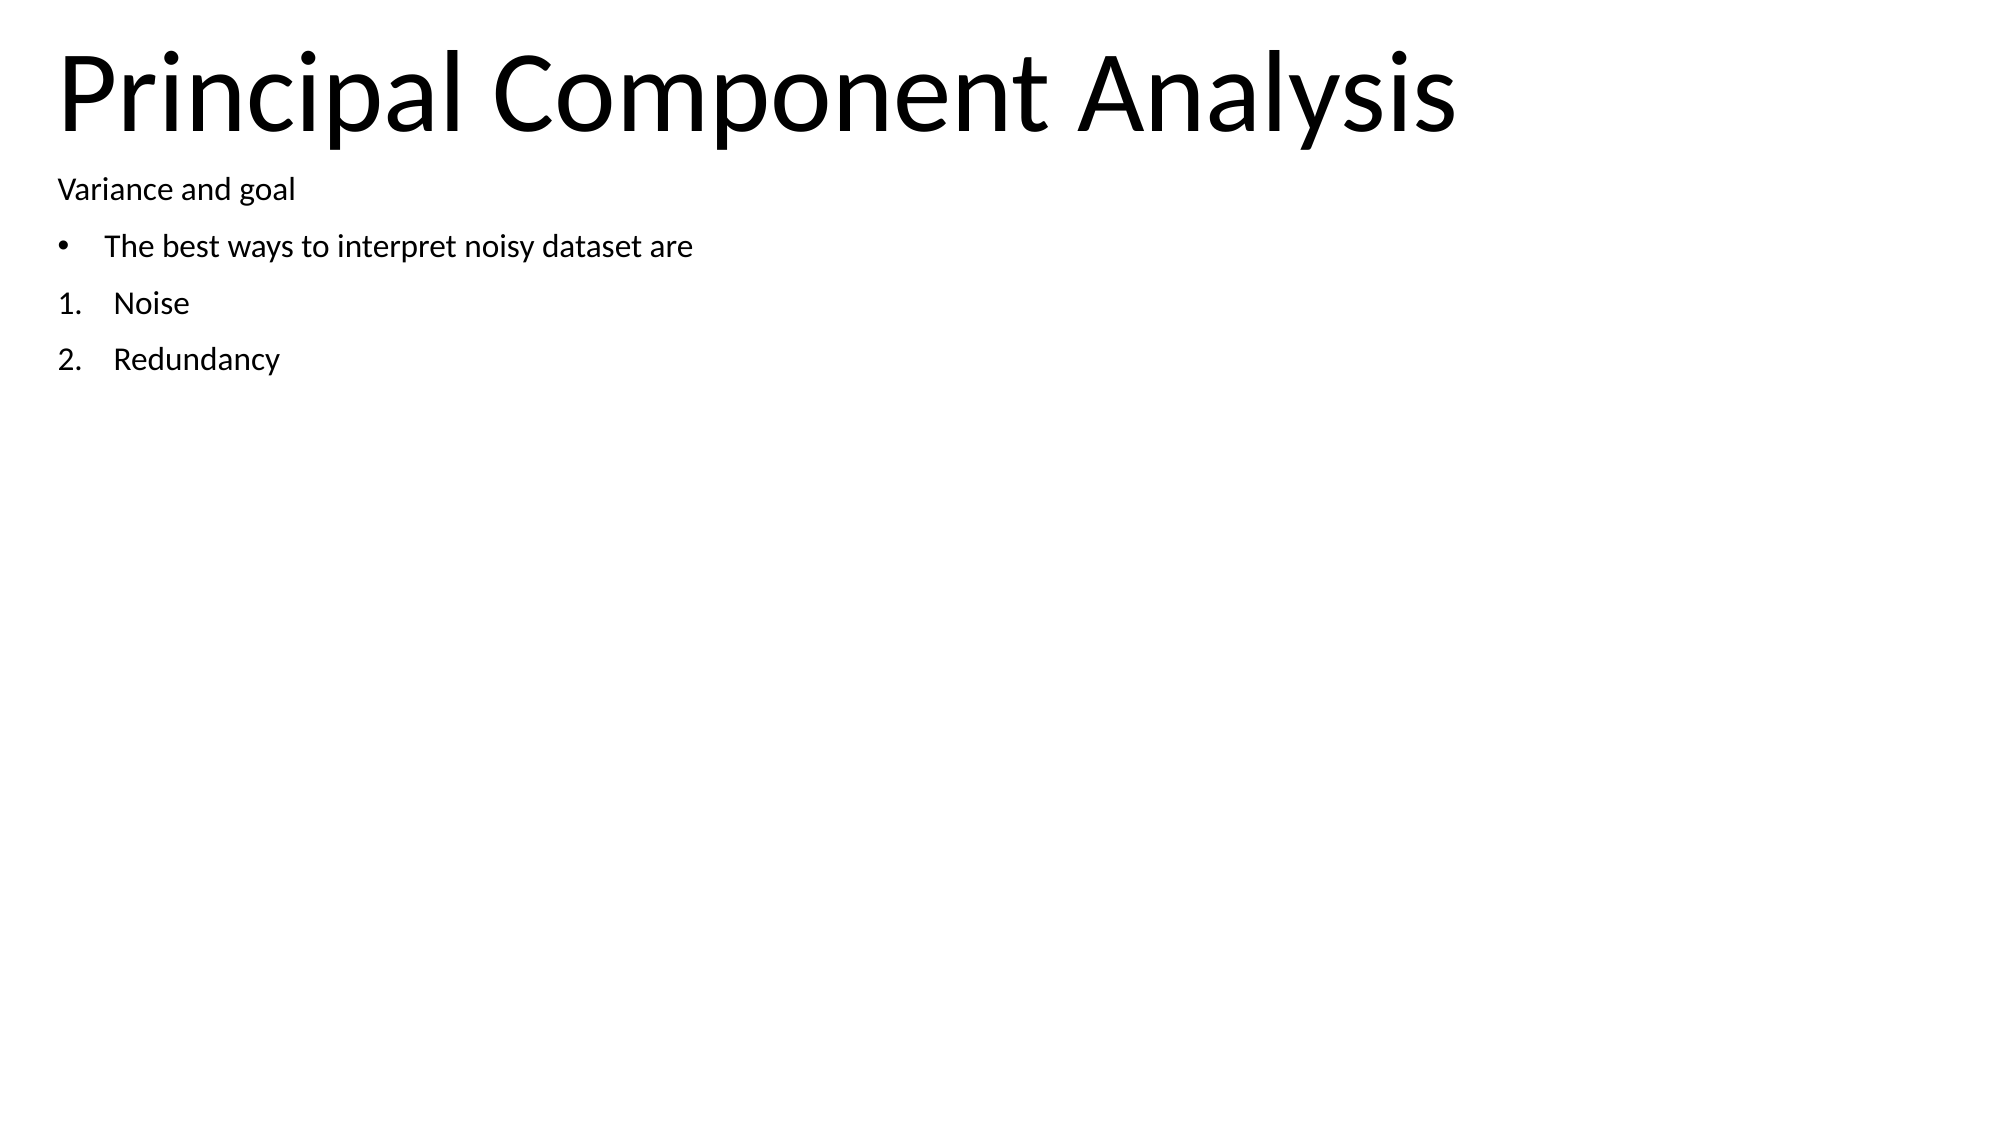

# Principal Component Analysis
Variance and goal
The best ways to interpret noisy dataset are
Noise
Redundancy